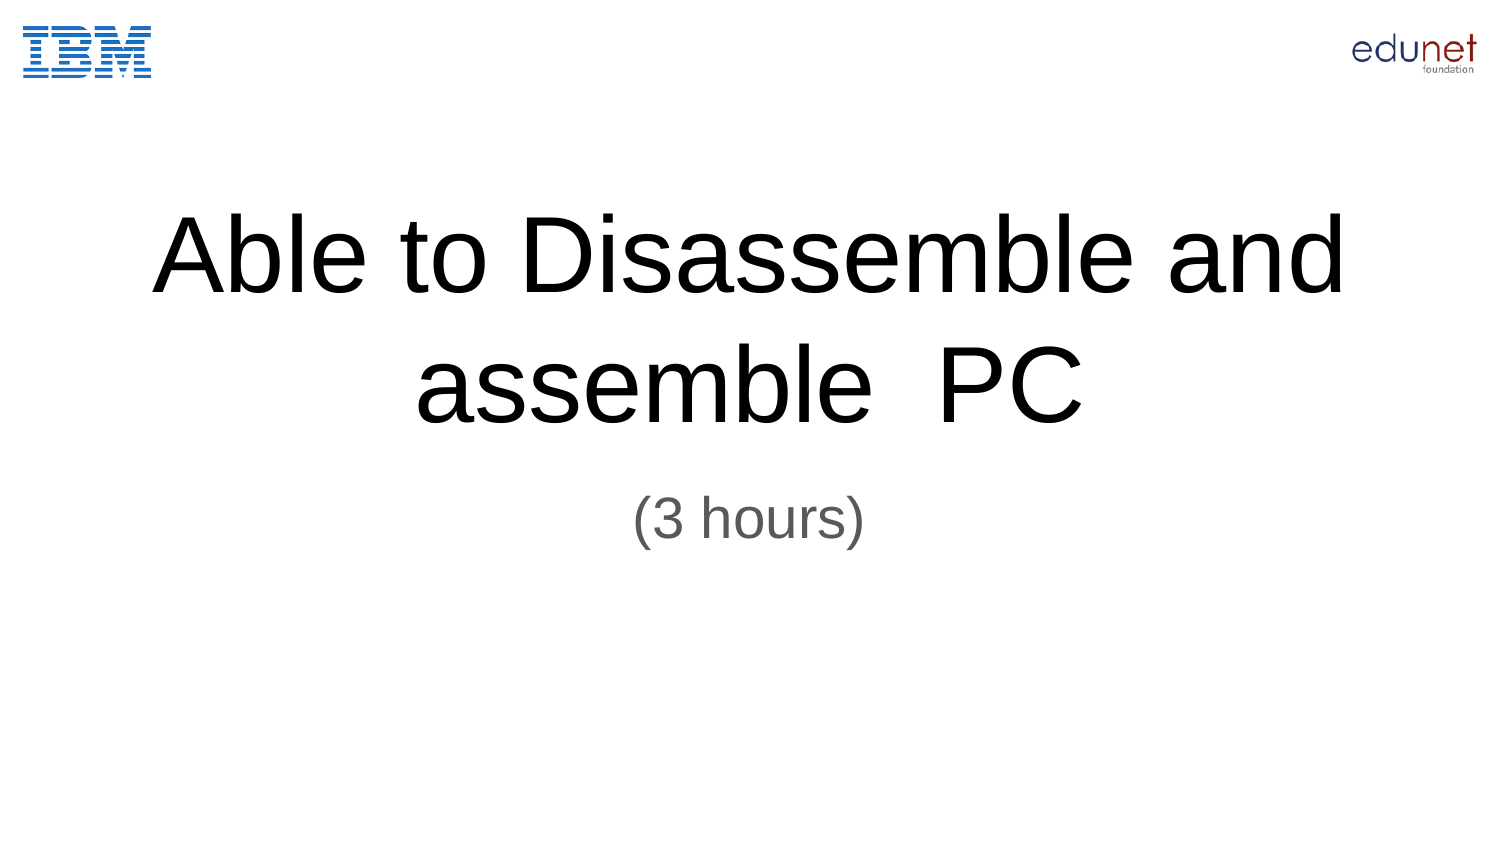

# Able to Disassemble and assemble  PC
(3 hours)